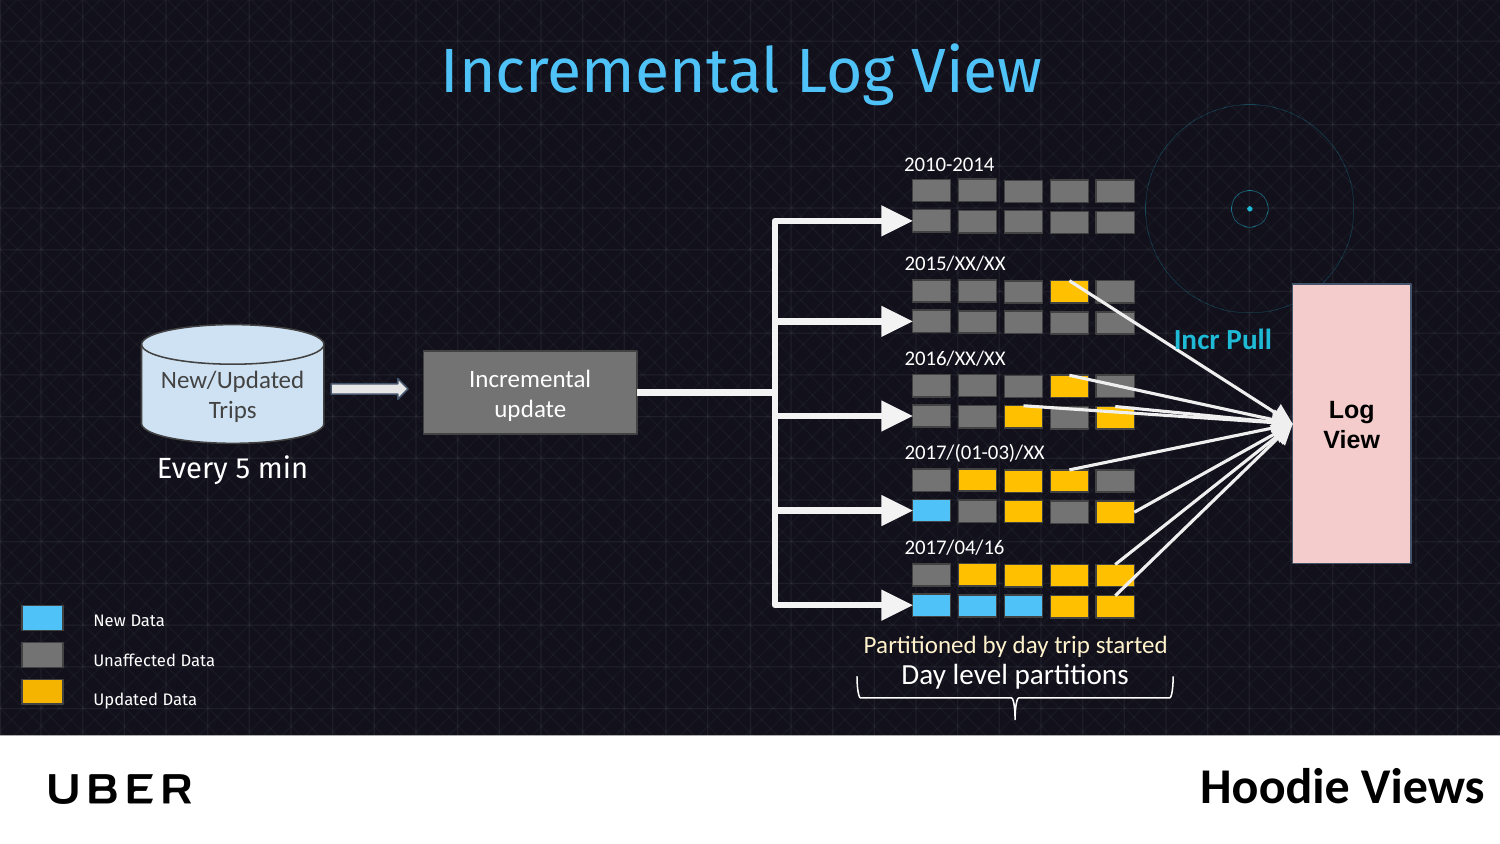

Incremental Log View
2010-2014

2015/XX/XX

Log
View
Incr Pull
New/Updated Trips
2016/XX/XX
Incremental update

2017/(01-03)/XX
Every 5 min

2017/04/16

New Data

Partitioned by day trip started
Unaffected Data
Day level partitions

Updated Data

Hoodie Views